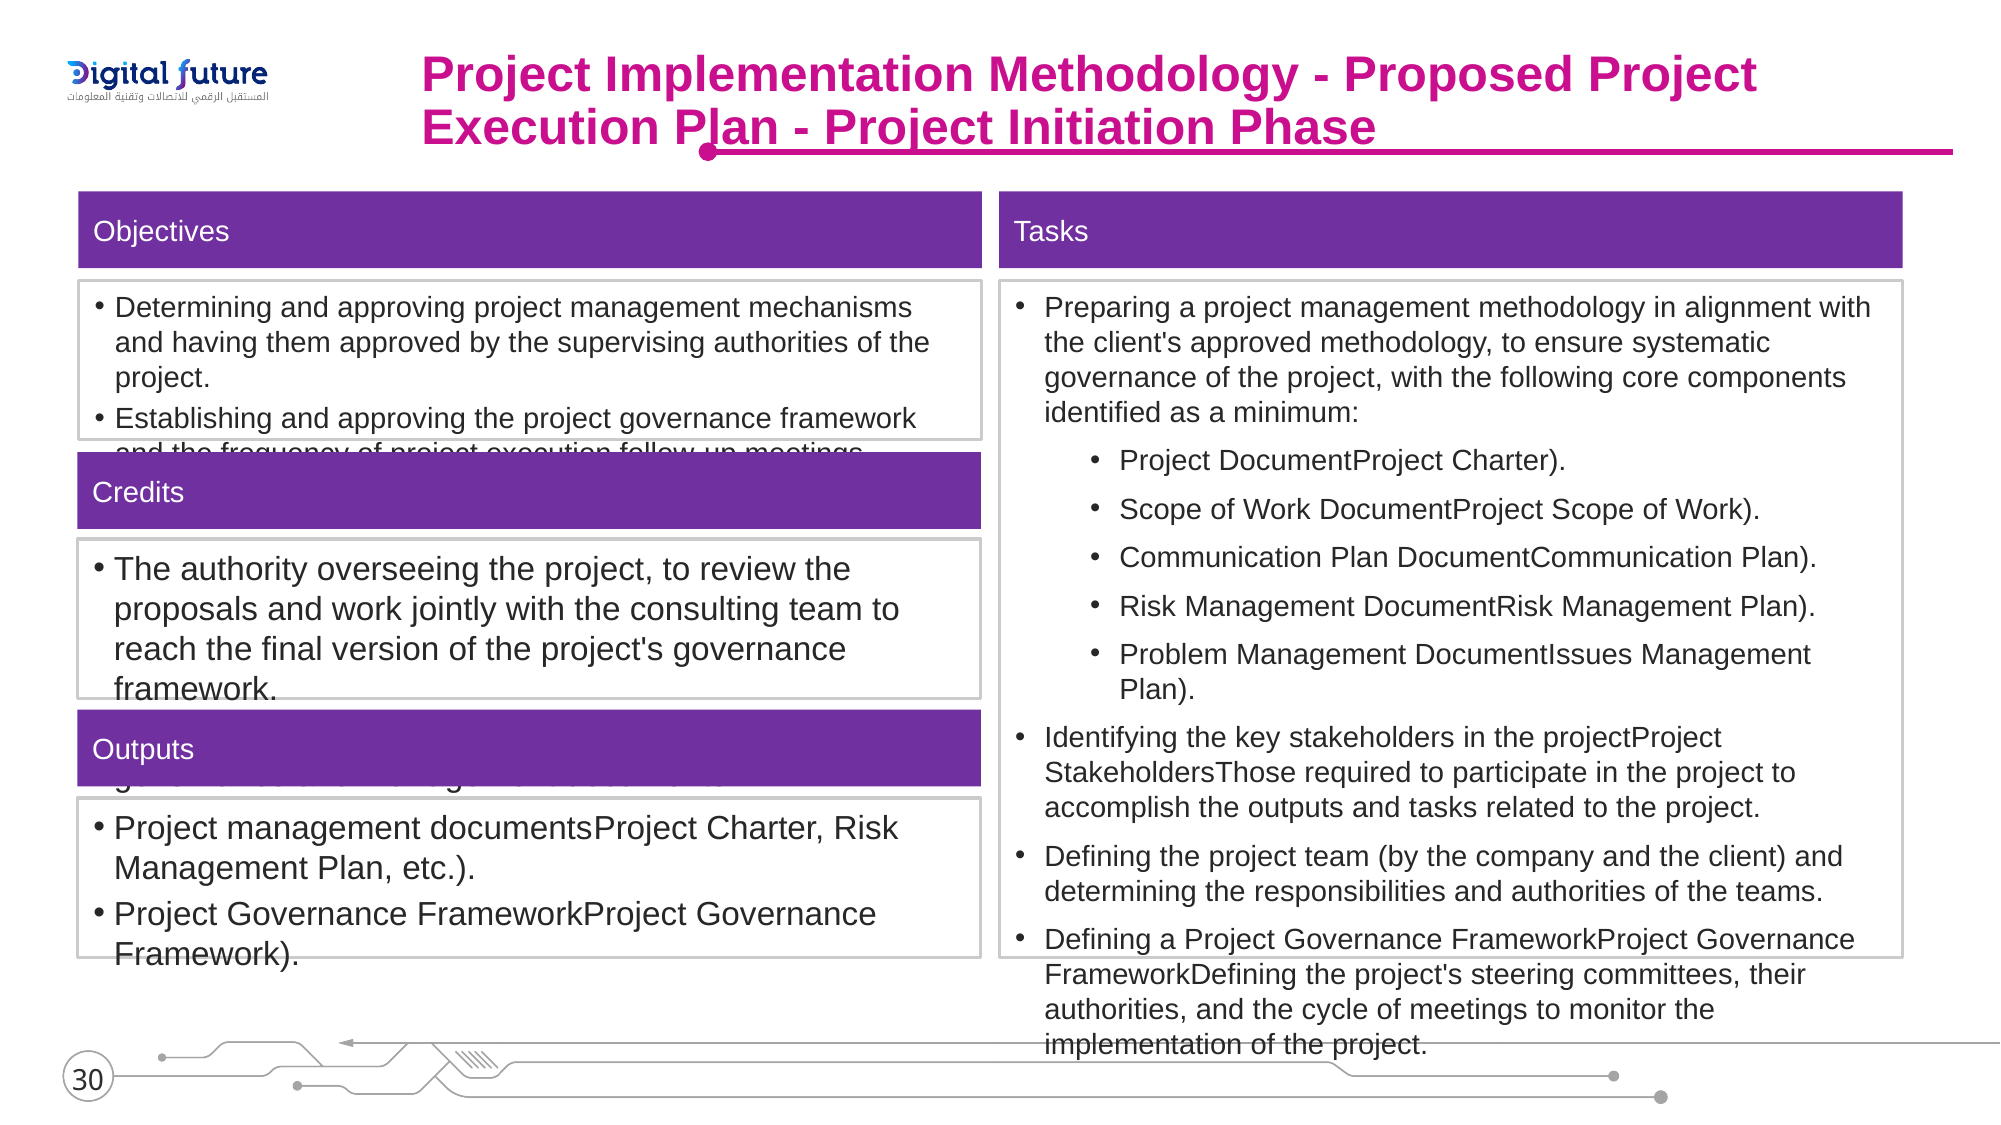

Project Implementation Methodology - Proposed Project Execution Plan - Project Initiation Phase

Objectives
Tasks
Determining and approving project management mechanisms and having them approved by the supervising authorities of the project.
Establishing and approving the project governance framework and the frequency of project execution follow-up meetings.
Proactivity in managing risks that the project may face.
Preparing a project management methodology in alignment with the client's approved methodology, to ensure systematic governance of the project, with the following core components identified as a minimum:
Project DocumentProject Charter).
Scope of Work DocumentProject Scope of Work).
Communication Plan DocumentCommunication Plan).
Risk Management DocumentRisk Management Plan).
Problem Management DocumentIssues Management Plan).
Identifying the key stakeholders in the projectProject StakeholdersThose required to participate in the project to accomplish the outputs and tasks related to the project.
Defining the project team (by the company and the client) and determining the responsibilities and authorities of the teams.
Defining a Project Governance FrameworkProject Governance FrameworkDefining the project's steering committees, their authorities, and the cycle of meetings to monitor the implementation of the project.
Credits
The authority overseeing the project, to review the proposals and work jointly with the consulting team to reach the final version of the project's governance framework.
The supervising authority's reliance on the project's governance and management documents.
Outputs
Project management documentsProject Charter, Risk Management Plan, etc.).
Project Governance FrameworkProject Governance Framework).